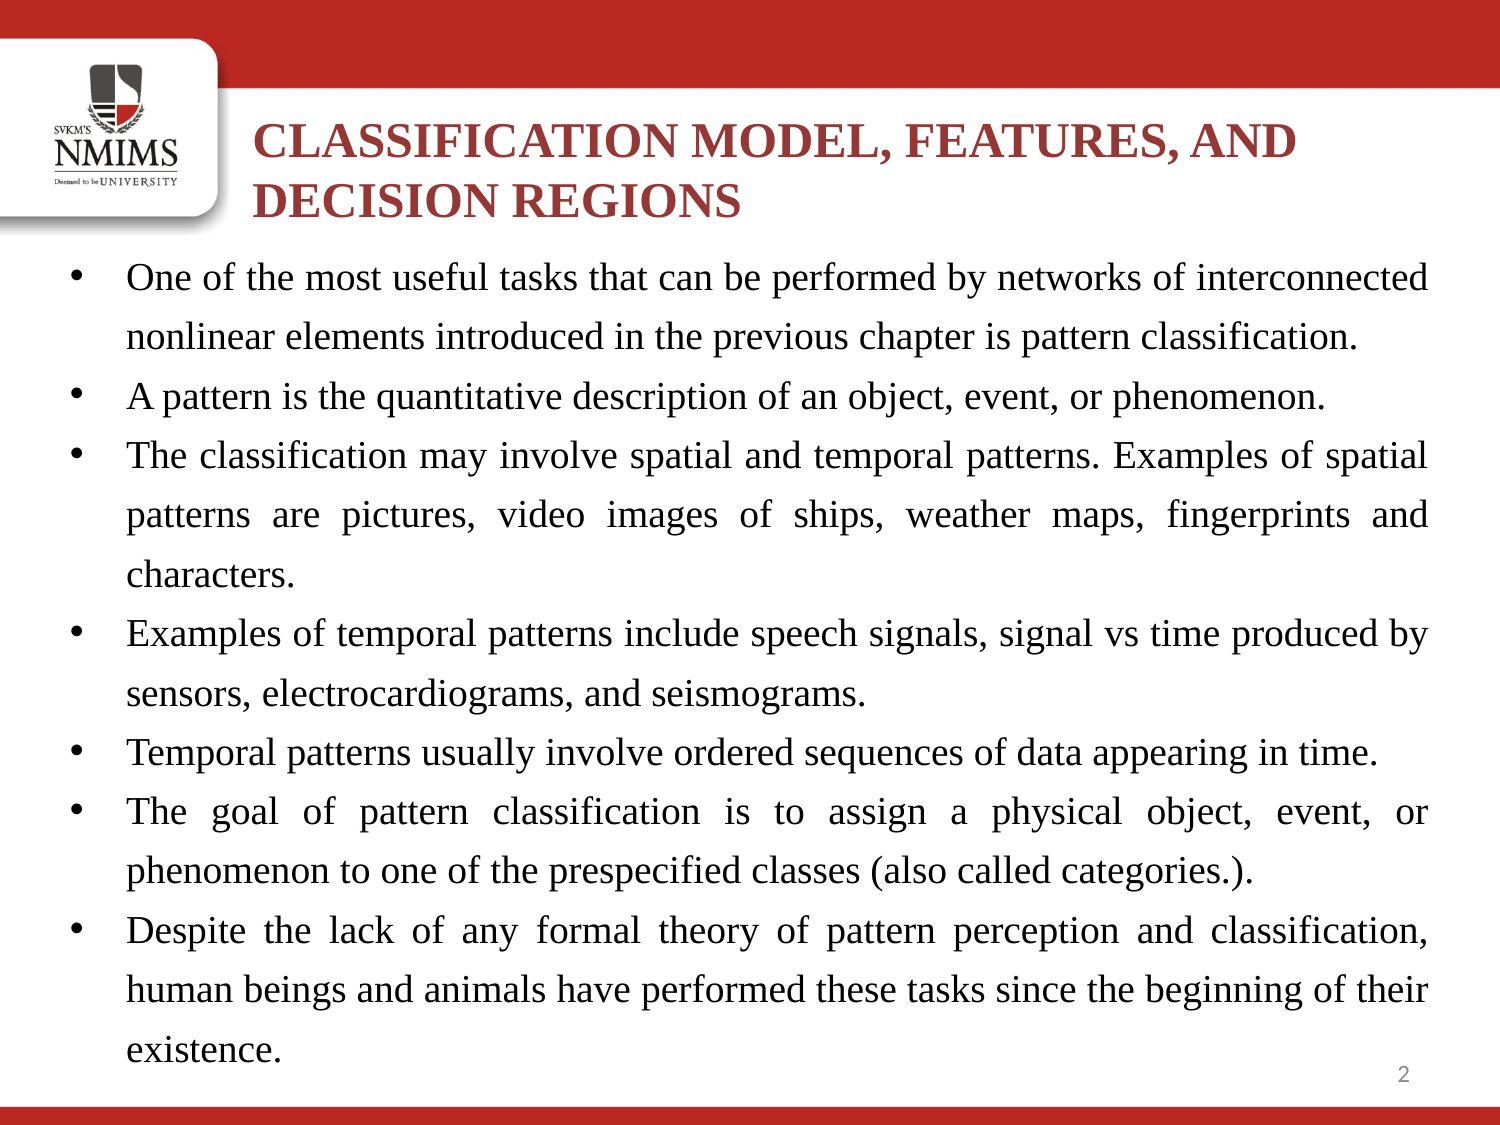

CLASSIFICATION MODEL, FEATURES, AND
DECISION REGIONS
One of the most useful tasks that can be performed by networks of interconnected nonlinear elements introduced in the previous chapter is pattern classification.
A pattern is the quantitative description of an object, event, or phenomenon.
The classification may involve spatial and temporal patterns. Examples of spatial patterns are pictures, video images of ships, weather maps, fingerprints and characters.
Examples of temporal patterns include speech signals, signal vs time produced by sensors, electrocardiograms, and seismograms.
Temporal patterns usually involve ordered sequences of data appearing in time.
The goal of pattern classification is to assign a physical object, event, or phenomenon to one of the prespecified classes (also called categories.).
Despite the lack of any formal theory of pattern perception and classification, human beings and animals have performed these tasks since the beginning of their existence.
2